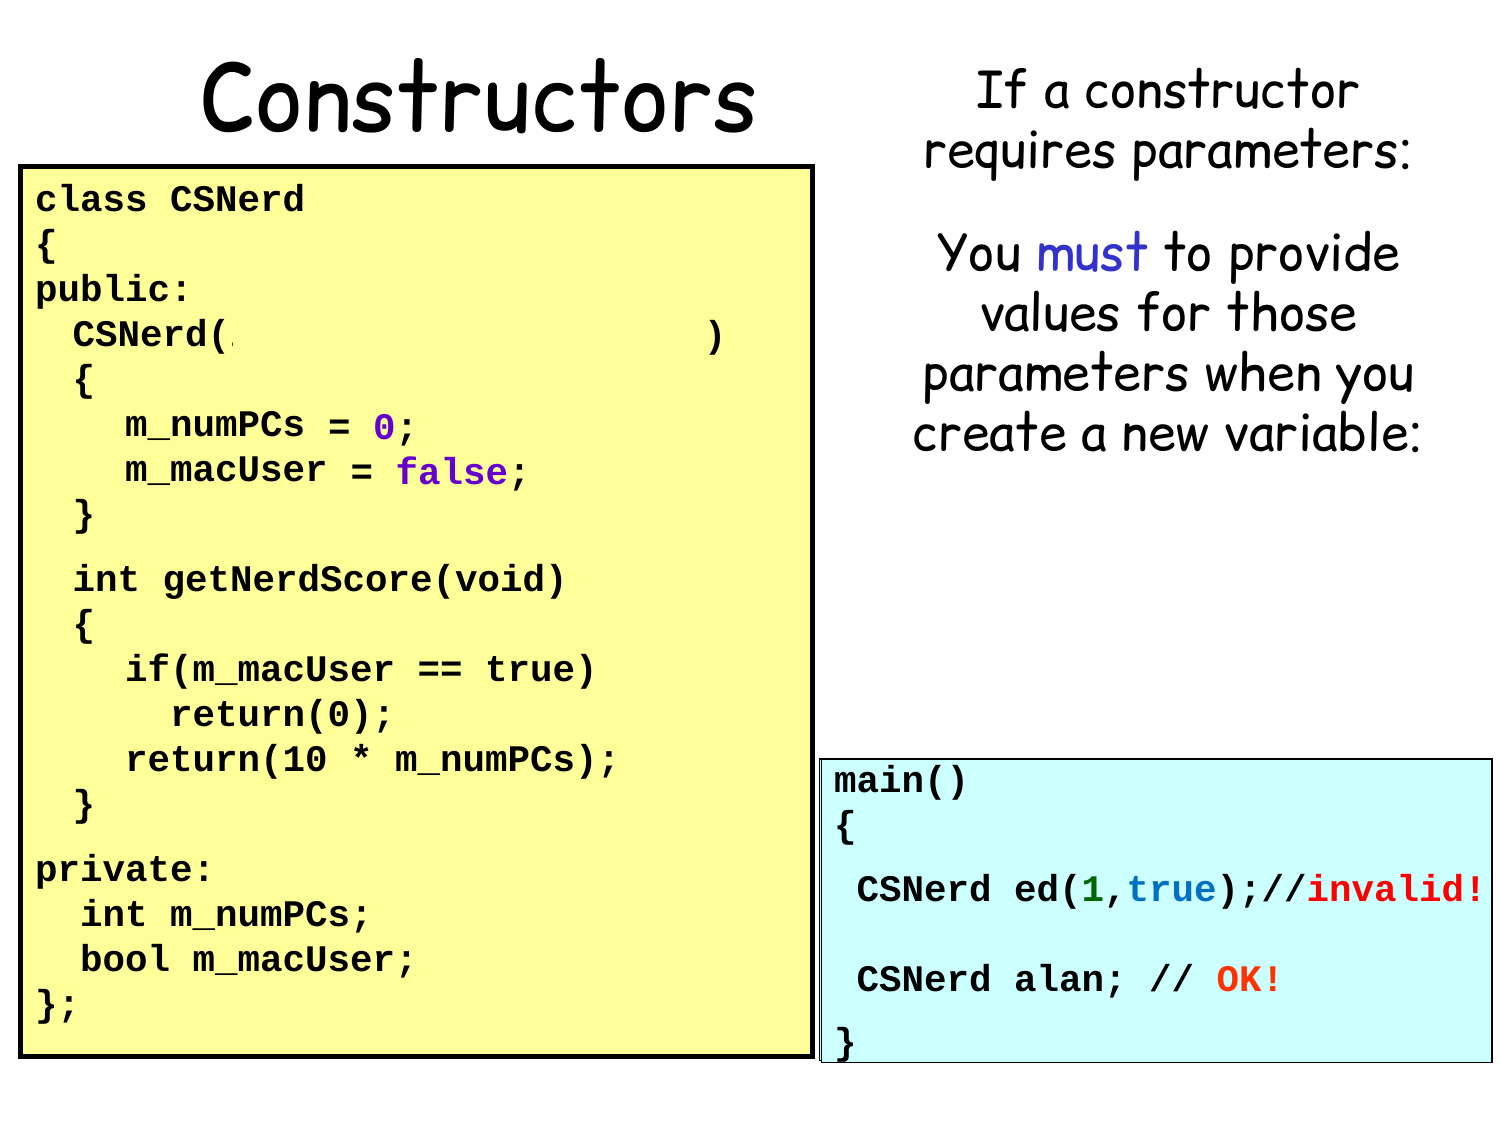

Constructors
If a constructor requires parameters:
class CSNerd
{
public:
	CSNerd(int PCs, bool usesMac
	{
    m_numPCs = PCs;
    m_macUser = usesMac;
	}

	int getNerdScore(void)
	{
    if(m_macUser == true)
      return(0);
    return(10 * m_numPCs);
	}

private:
  int m_numPCs;
  bool m_macUser;
};

You must to provide values for those parameters when you create a new variable:
)

= 0;
 = false;

main()
{
 CSNerd ed(1,true);//invalid!
 CSNerd alan; // OK!
}

main()
{
 CSNerd ed(1,true); // OK
 CSNerd alan; // invalid!
}